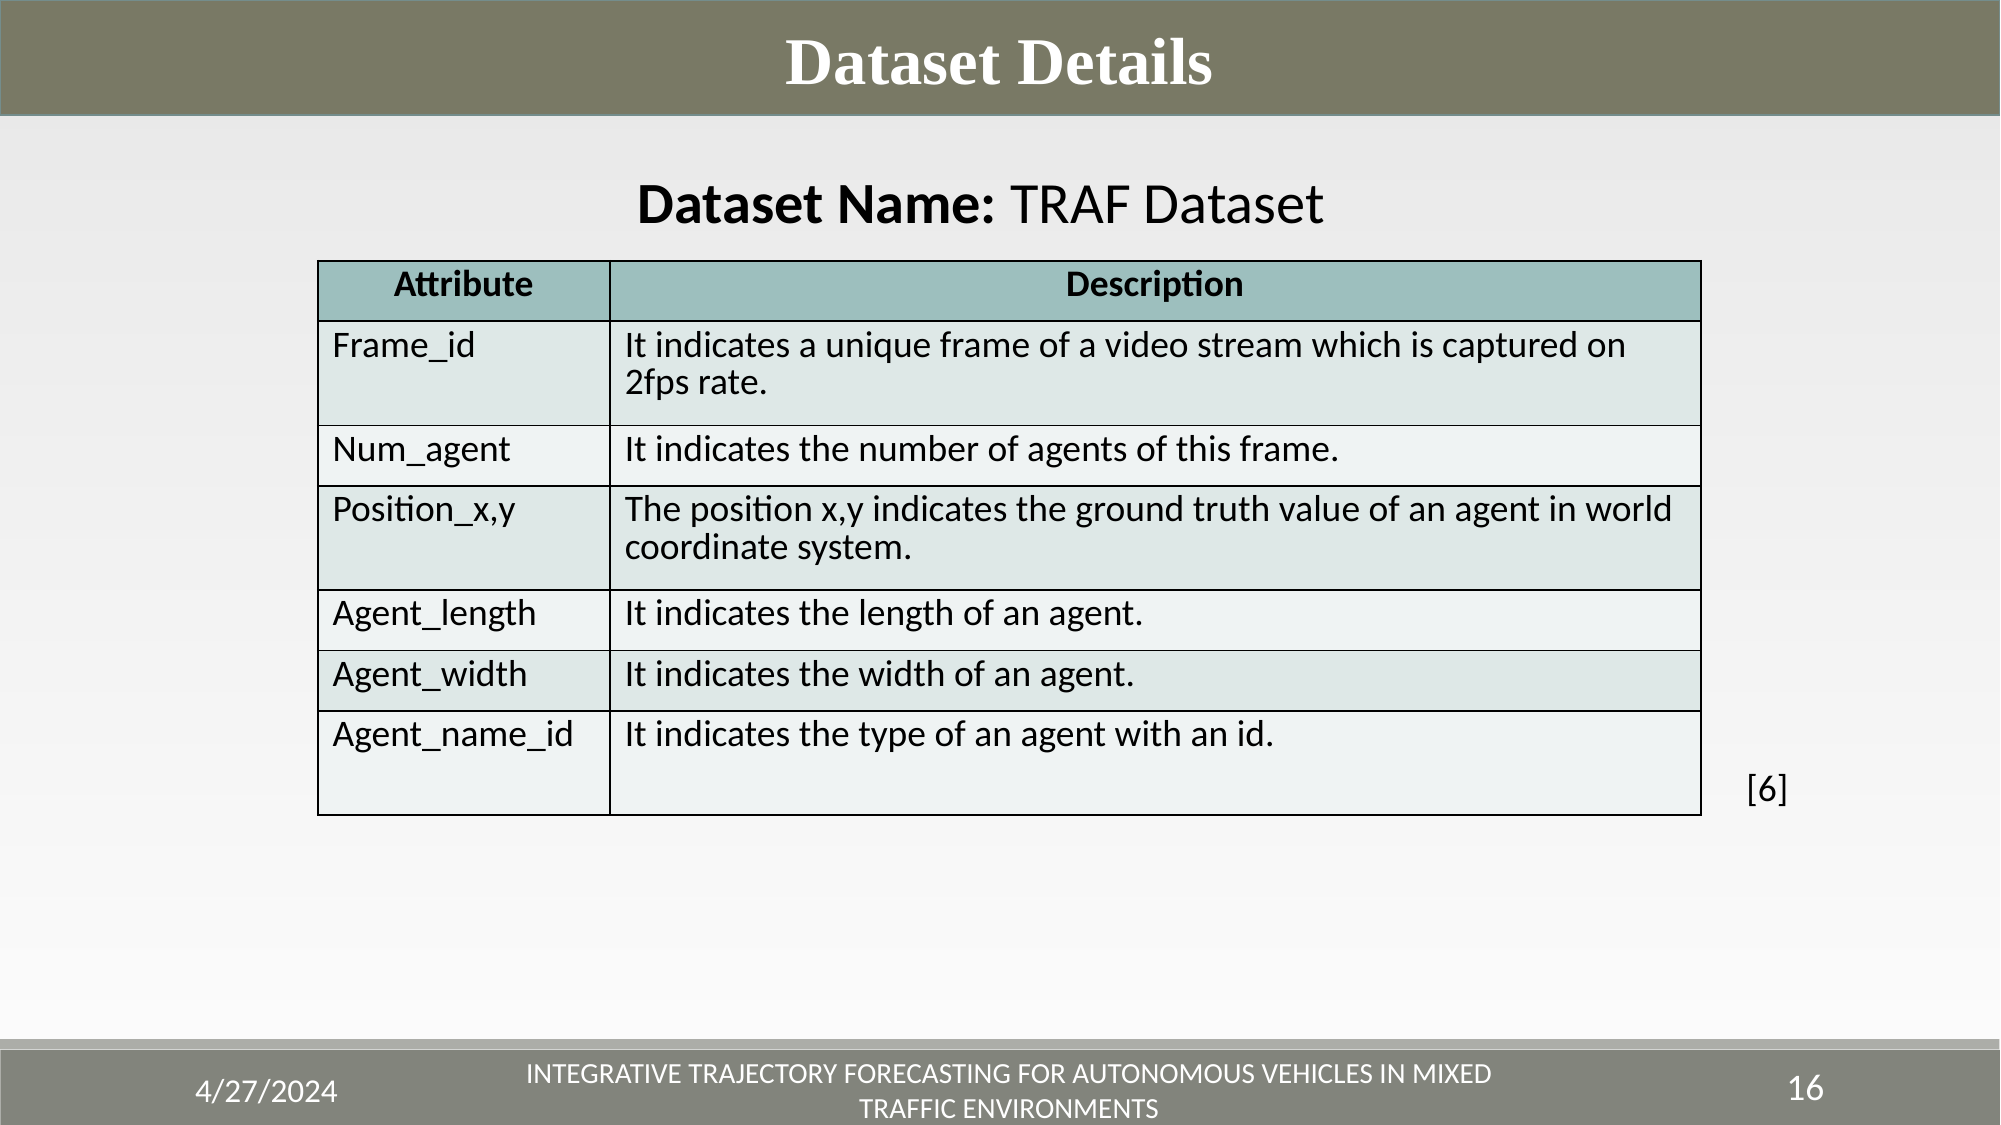

Dataset Details
Dataset Name: TRAF Dataset

| Attribute | Description |
| --- | --- |
| Frame\_id | It indicates a unique frame of a video stream which is captured on 2fps rate. |
| Num\_agent | It indicates the number of agents of this frame. |
| Position\_x,y | The position x,y indicates the ground truth value of an agent in world coordinate system. |
| Agent\_length | It indicates the length of an agent. |
| Agent\_width | It indicates the width of an agent. |
| Agent\_name\_id | It indicates the type of an agent with an id. |
[6]
16
4/27/2024
Integrative Trajectory Forecasting for Autonomous Vehicles in Mixed Traffic Environments